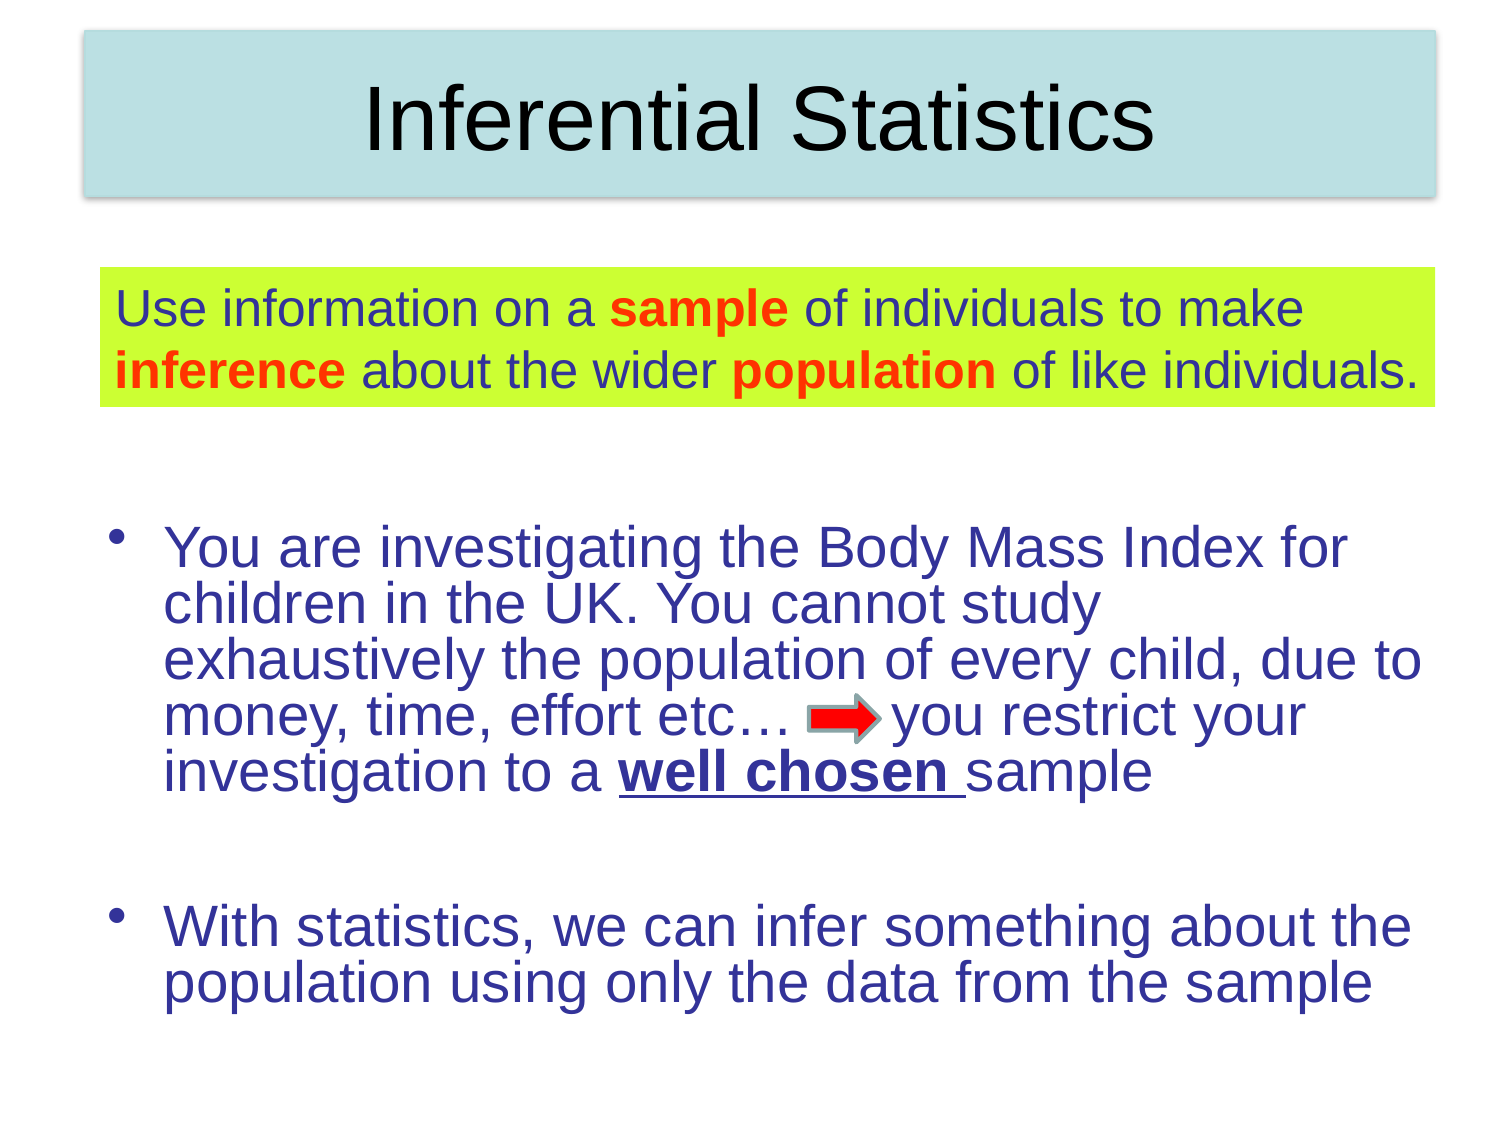

# Inferential Statistics
Use information on a sample of individuals to make inference about the wider population of like individuals.
You are investigating the Body Mass Index for children in the UK. You cannot study exhaustively the population of every child, due to money, time, effort etc…      you restrict your investigation to a well chosen sample

With statistics, we can infer something about the population using only the data from the sample